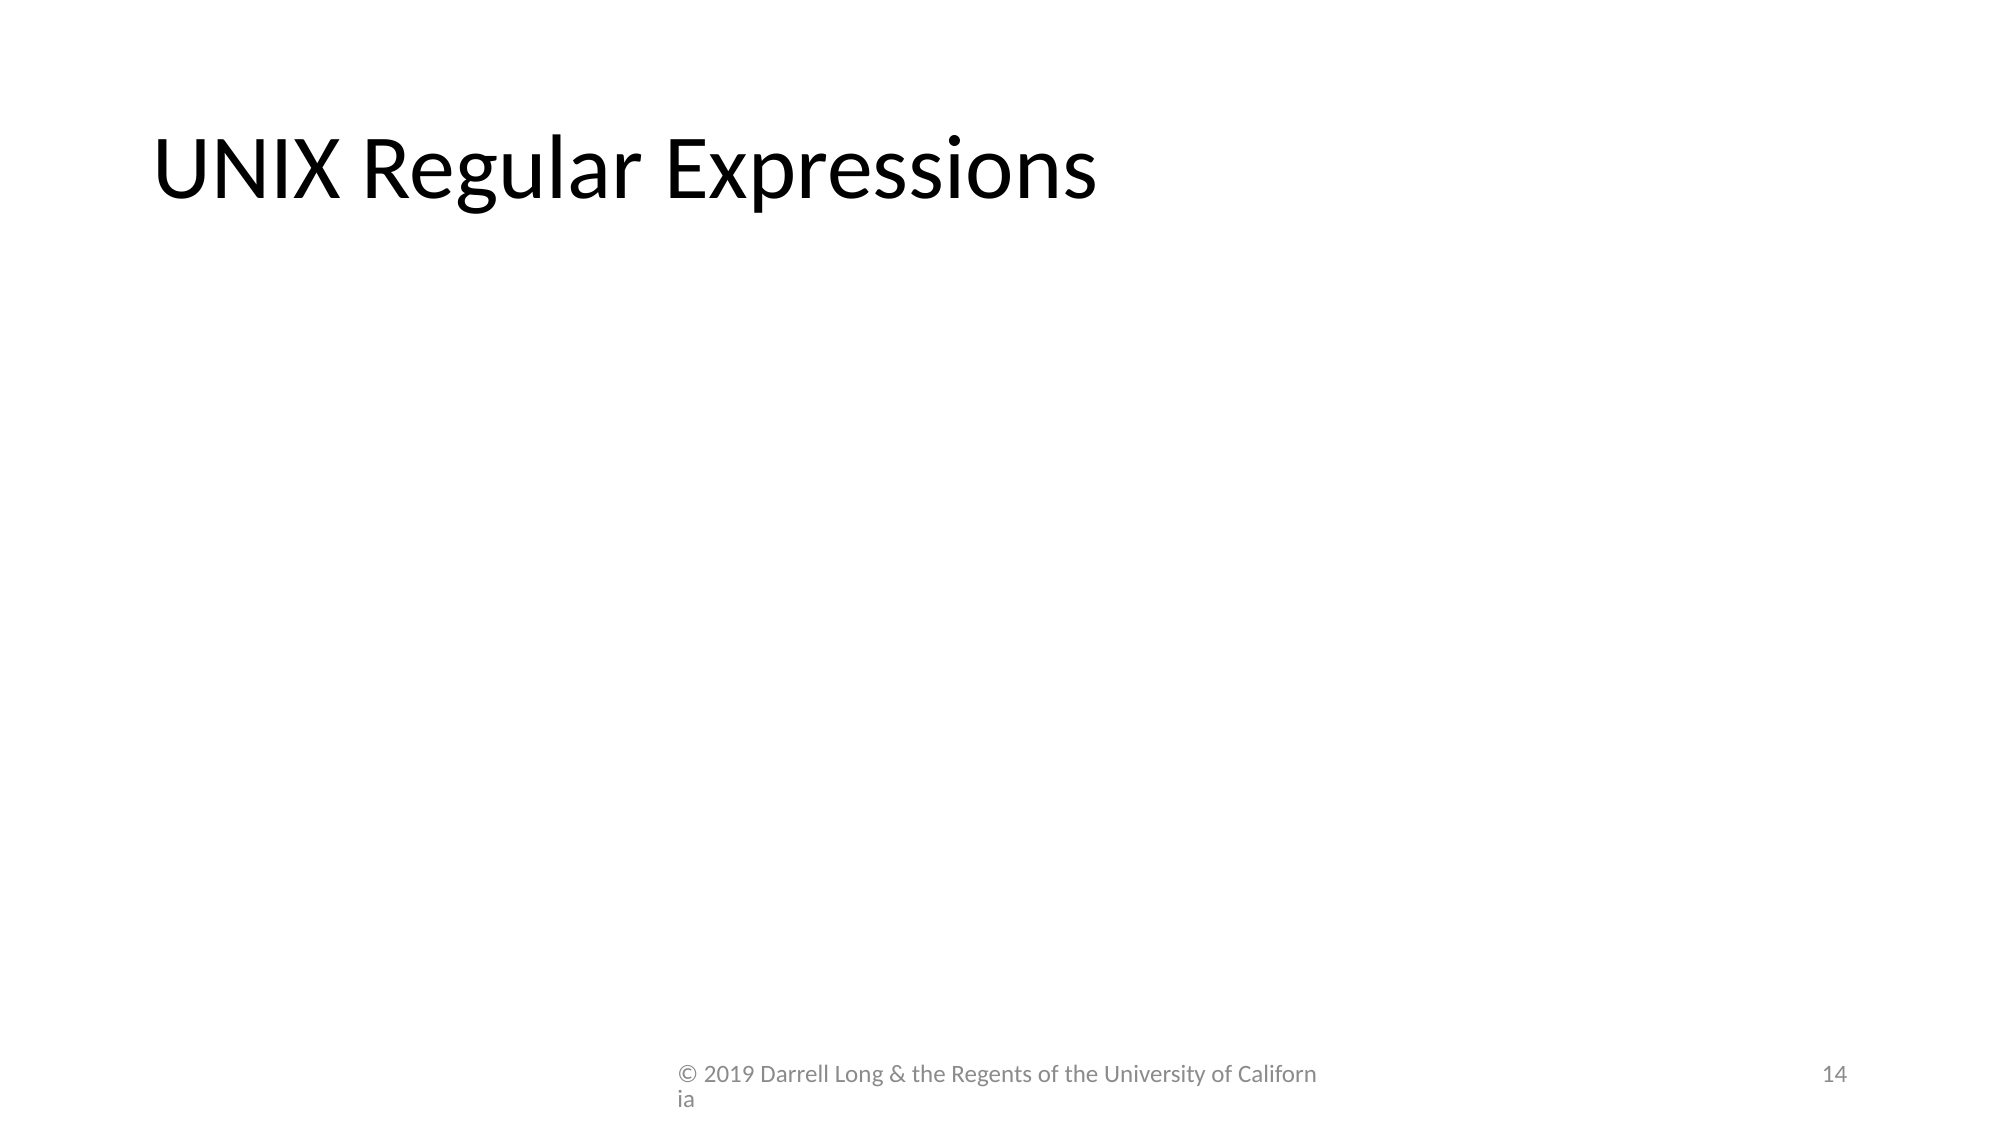

# UNIX Regular Expressions

© 2019 Darrell Long & the Regents of the University of California
14